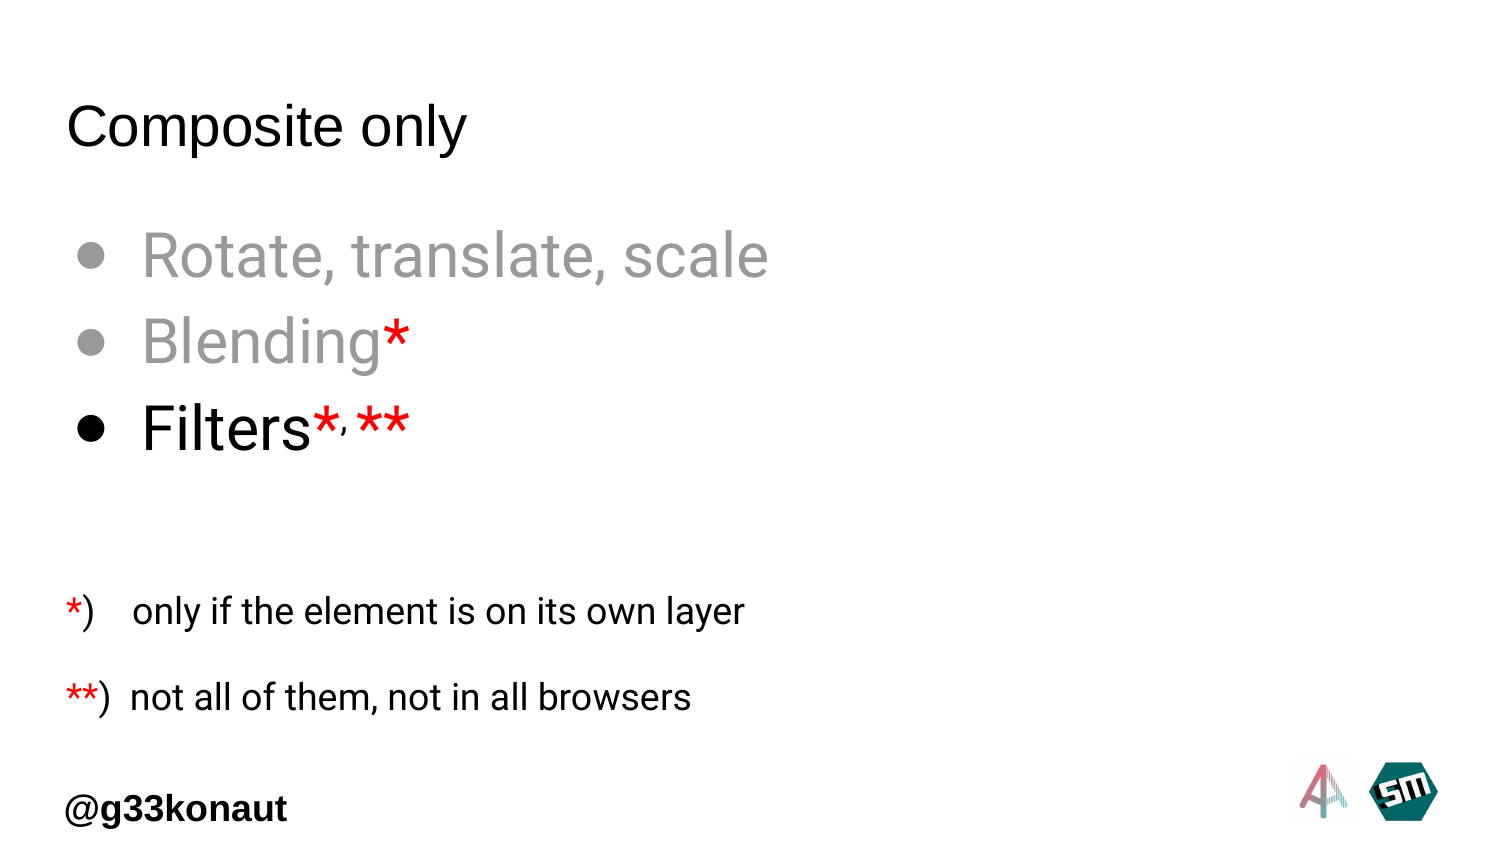

# Composite only
Rotate, translate, scale
Blending*
Filters*, **

*)    only if the element is on its own layer
**)  not all of them, not in all browsers